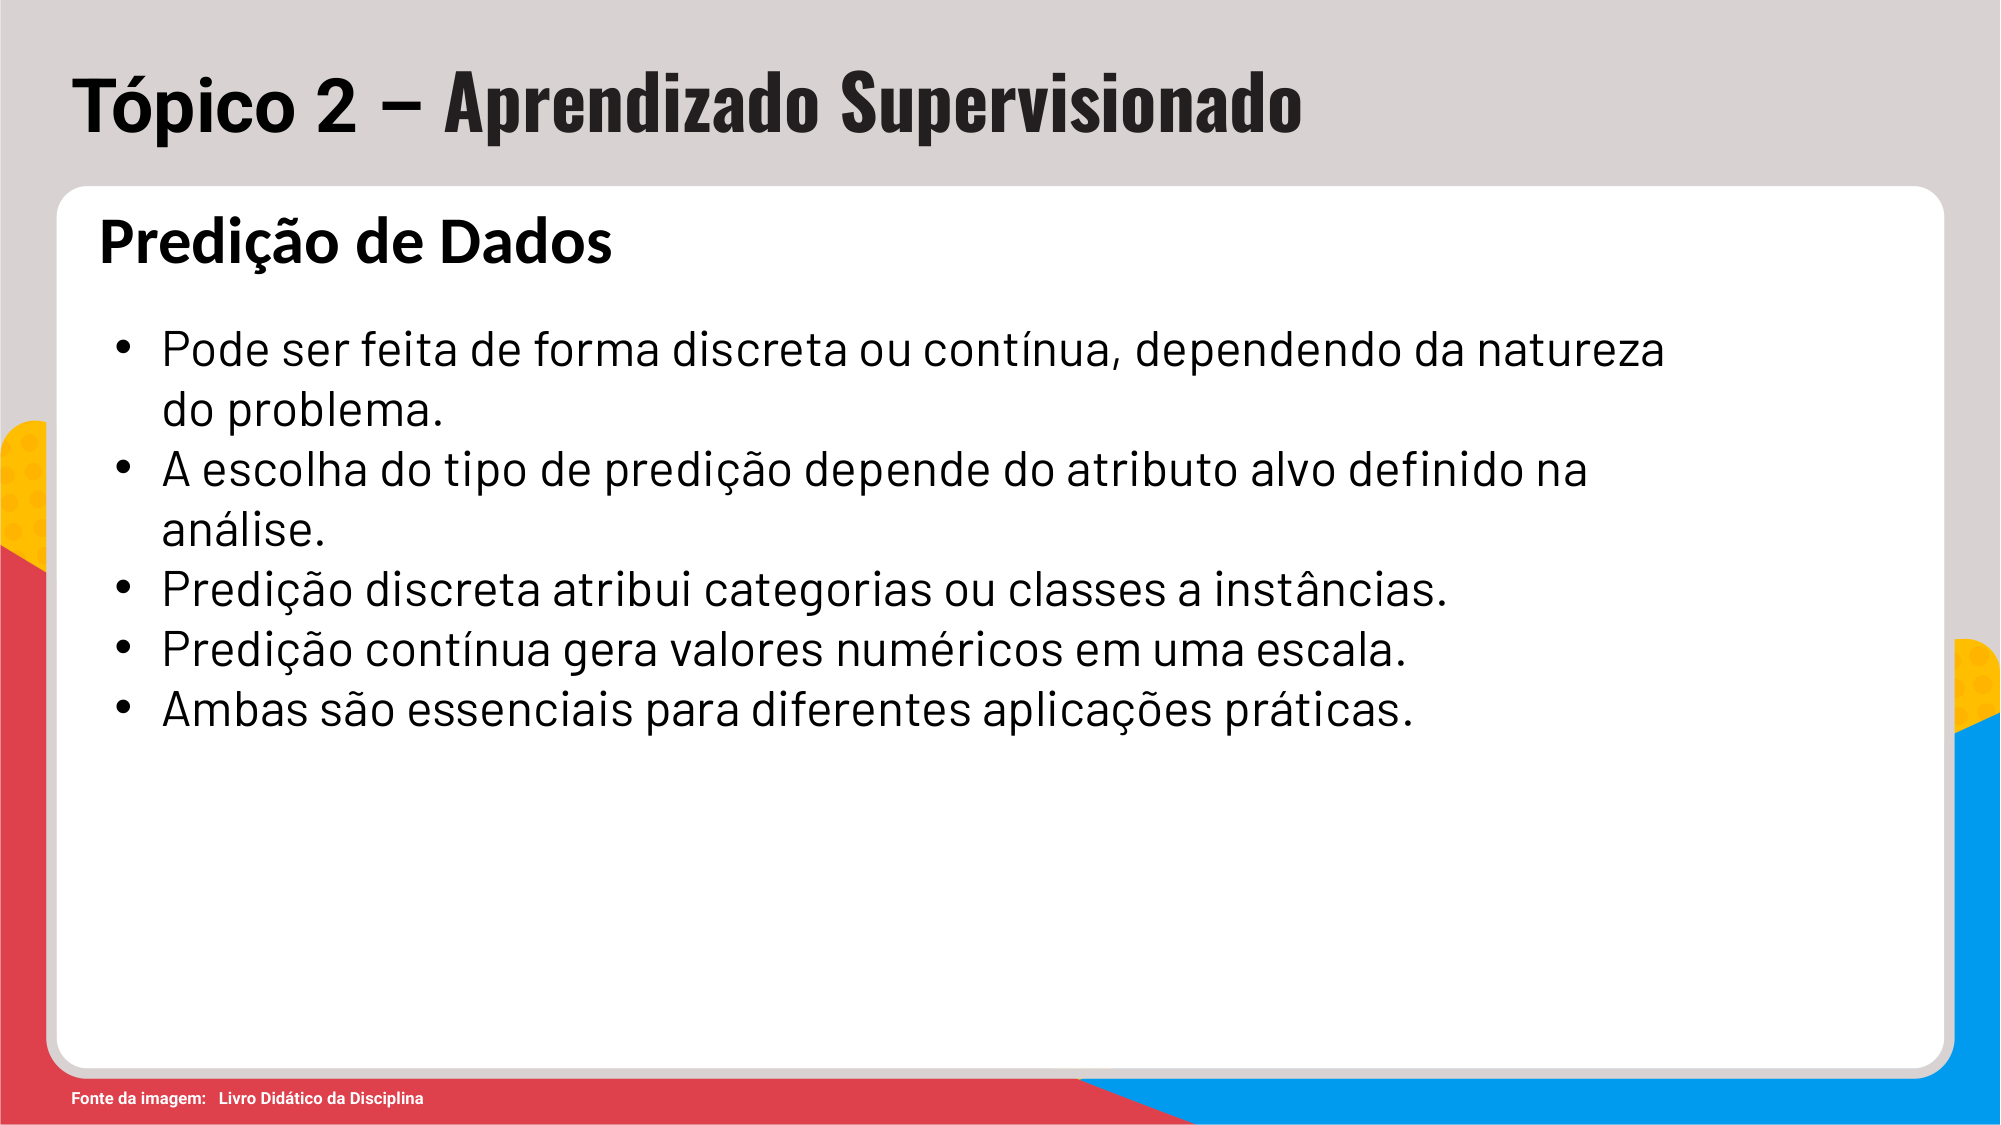

Tópico 2 – Aprendizado Supervisionado
Predição de Dados

Pode ser feita de forma discreta ou contínua, dependendo da natureza do problema.
A escolha do tipo de predição depende do atributo alvo definido na análise.
Predição discreta atribui categorias ou classes a instâncias.
Predição contínua gera valores numéricos em uma escala.
Ambas são essenciais para diferentes aplicações práticas.
Livro Didático da Disciplina